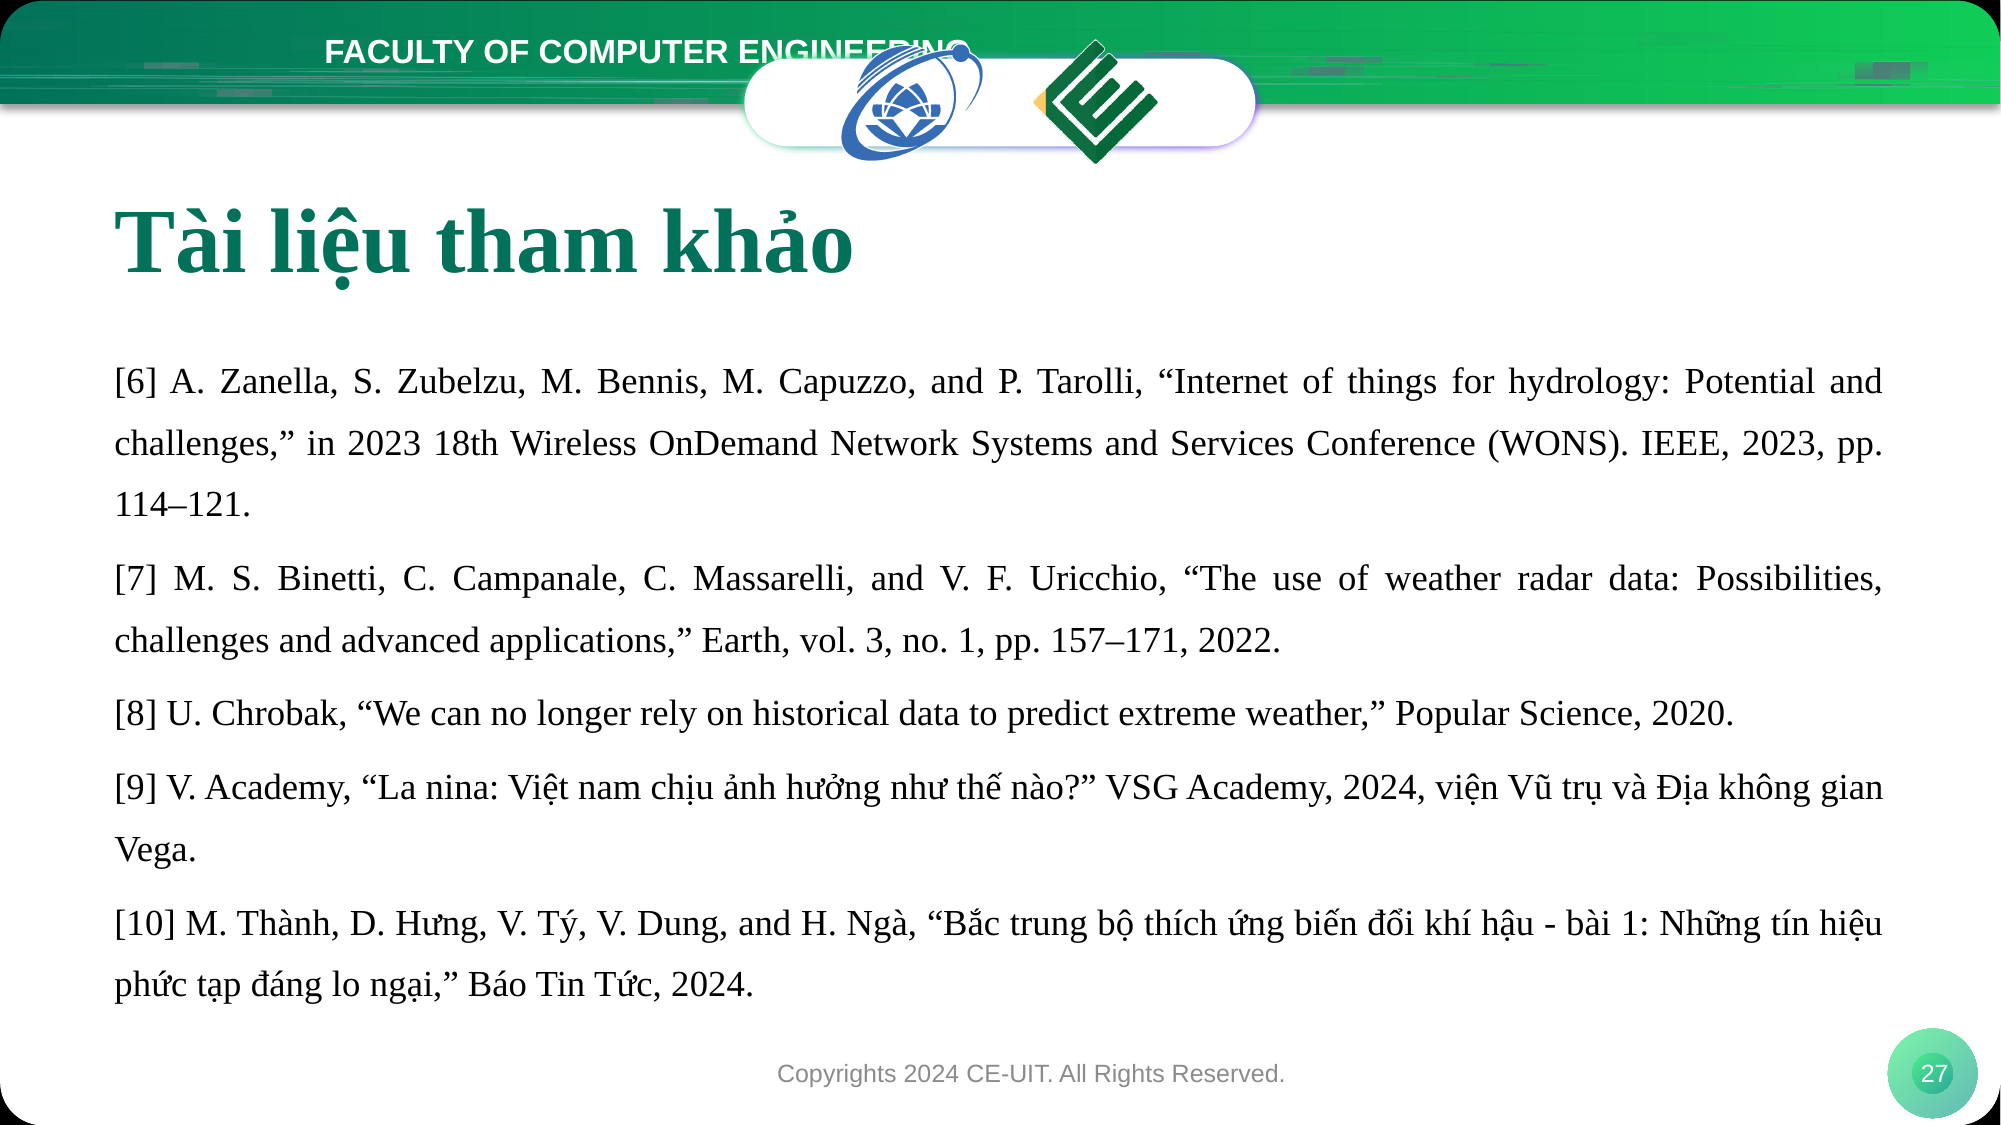

# Tài liệu tham khảo
[6] A. Zanella, S. Zubelzu, M. Bennis, M. Capuzzo, and P. Tarolli, “Internet of things for hydrology: Potential and challenges,” in 2023 18th Wireless OnDemand Network Systems and Services Conference (WONS). IEEE, 2023, pp. 114–121.
[7] M. S. Binetti, C. Campanale, C. Massarelli, and V. F. Uricchio, “The use of weather radar data: Possibilities, challenges and advanced applications,” Earth, vol. 3, no. 1, pp. 157–171, 2022.
[8] U. Chrobak, “We can no longer rely on historical data to predict extreme weather,” Popular Science, 2020.
[9] V. Academy, “La nina: Việt nam chịu ảnh hưởng như thế nào?” VSG Academy, 2024, viện Vũ trụ và Địa không gian Vega.
[10] M. Thành, D. Hưng, V. Tý, V. Dung, and H. Ngà, “Bắc trung bộ thích ứng biến đổi khí hậu - bài 1: Những tín hiệu phức tạp đáng lo ngại,” Báo Tin Tức, 2024.
Copyrights 2024 CE-UIT. All Rights Reserved.
27